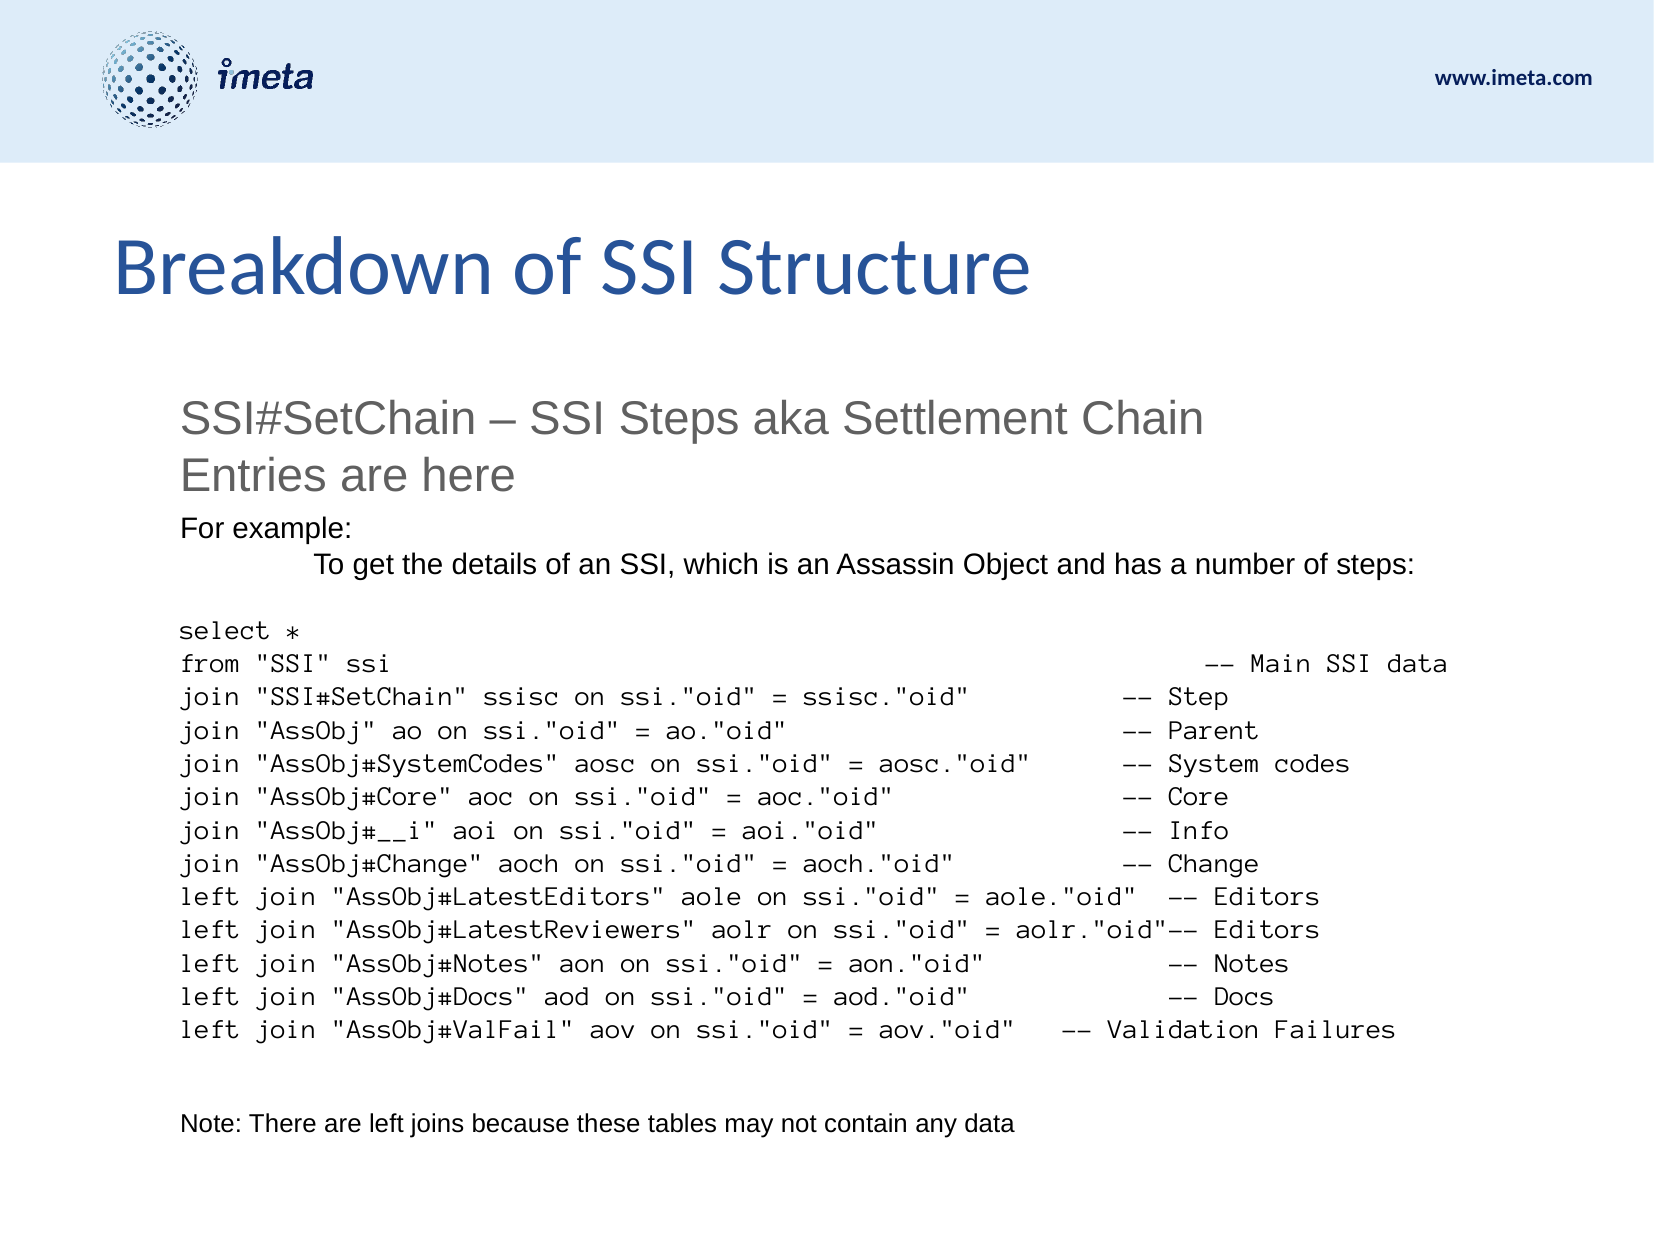

# Breakdown of SSI Structure
SSI#SetChain – SSI Steps aka Settlement Chain Entries are here
For example:
	To get the details of an SSI, which is an Assassin Object and has a number of steps:

select *
from "SSI" ssi                                       	      -- Main SSI data
join "SSI#SetChain" ssisc on ssi."oid" = ssisc."oid"          -- Step
join "AssObj" ao on ssi."oid" = ao."oid"                      -- Parent
join "AssObj#SystemCodes" aosc on ssi."oid" = aosc."oid"      -- System codes
join "AssObj#Core" aoc on ssi."oid" = aoc."oid"               -- Core
join "AssObj#__i" aoi on ssi."oid" = aoi."oid"                -- Info
join "AssObj#Change" aoch on ssi."oid" = aoch."oid"           -- Change
left join "AssObj#LatestEditors" aole on ssi."oid" = aole."oid"  -- Editors
left join "AssObj#LatestReviewers" aolr on ssi."oid" = aolr."oid"-- Editors
left join "AssObj#Notes" aon on ssi."oid" = aon."oid"            -- Notes
left join "AssObj#Docs" aod on ssi."oid" = aod."oid"             -- Docs
left join "AssObj#ValFail" aov on ssi."oid" = aov."oid"   -- Validation Failures

Note: There are left joins because these tables may not contain any data